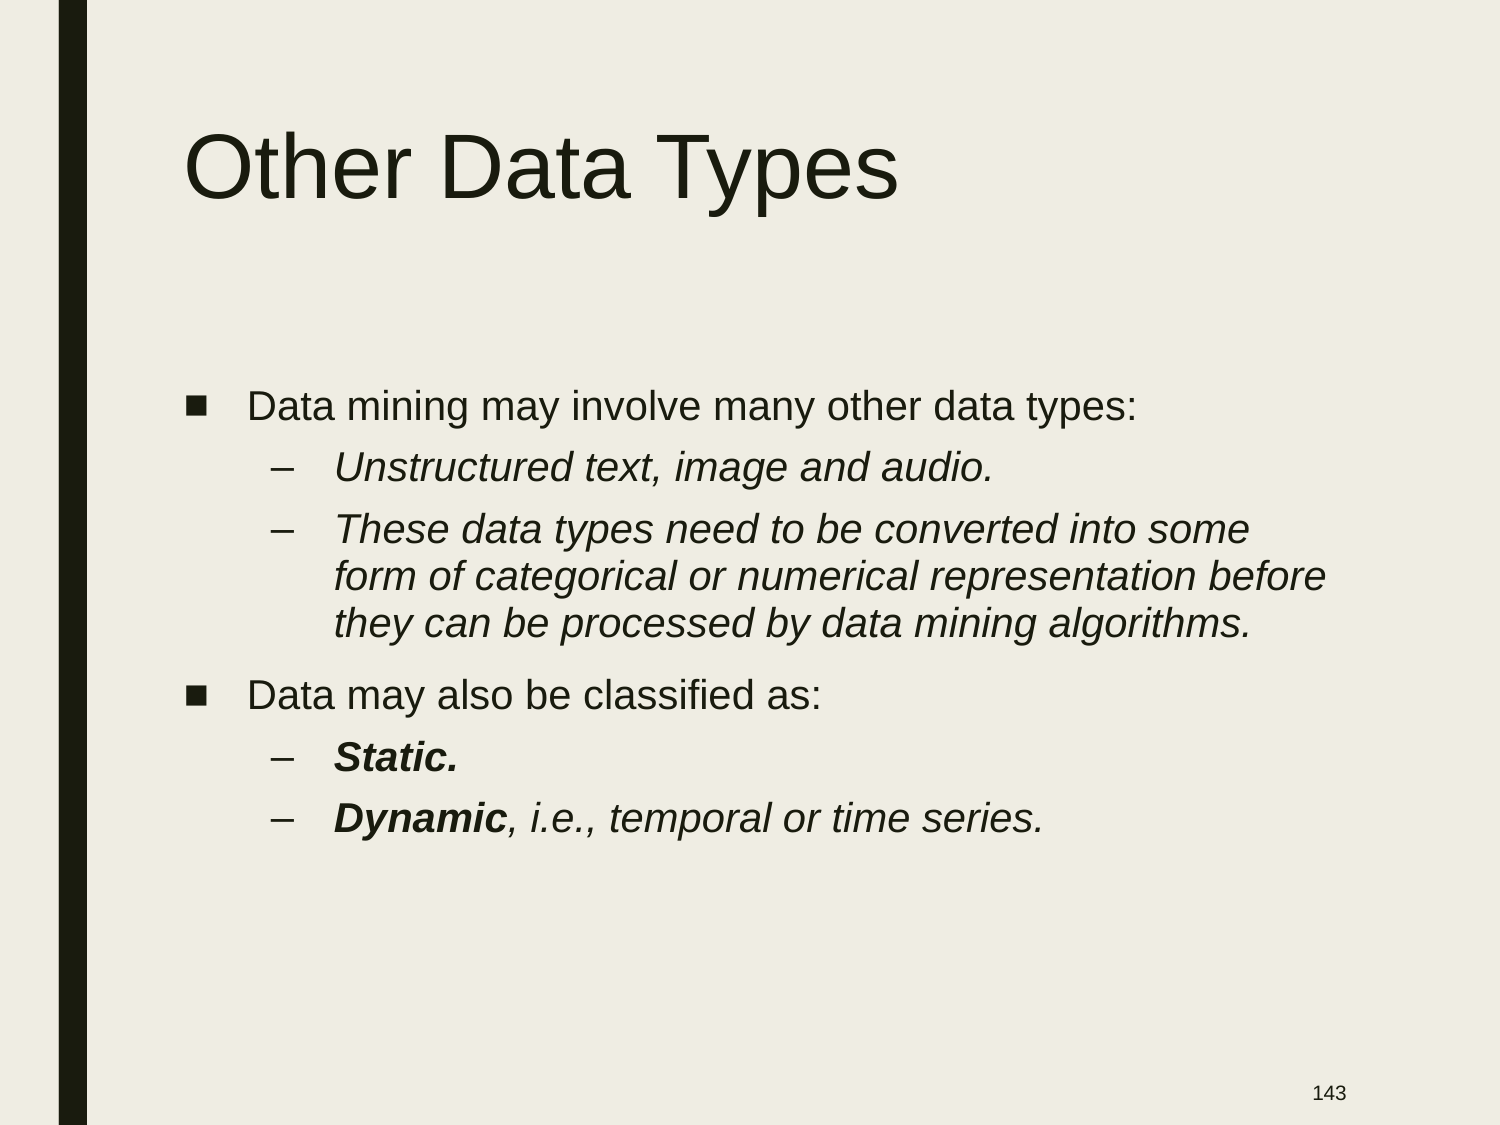

# Other Data Types
Data mining may involve many other data types:
Unstructured text, image and audio.
These data types need to be converted into some form of categorical or numerical representation before they can be processed by data mining algorithms.
Data may also be classified as:
Static.
Dynamic, i.e., temporal or time series.
143